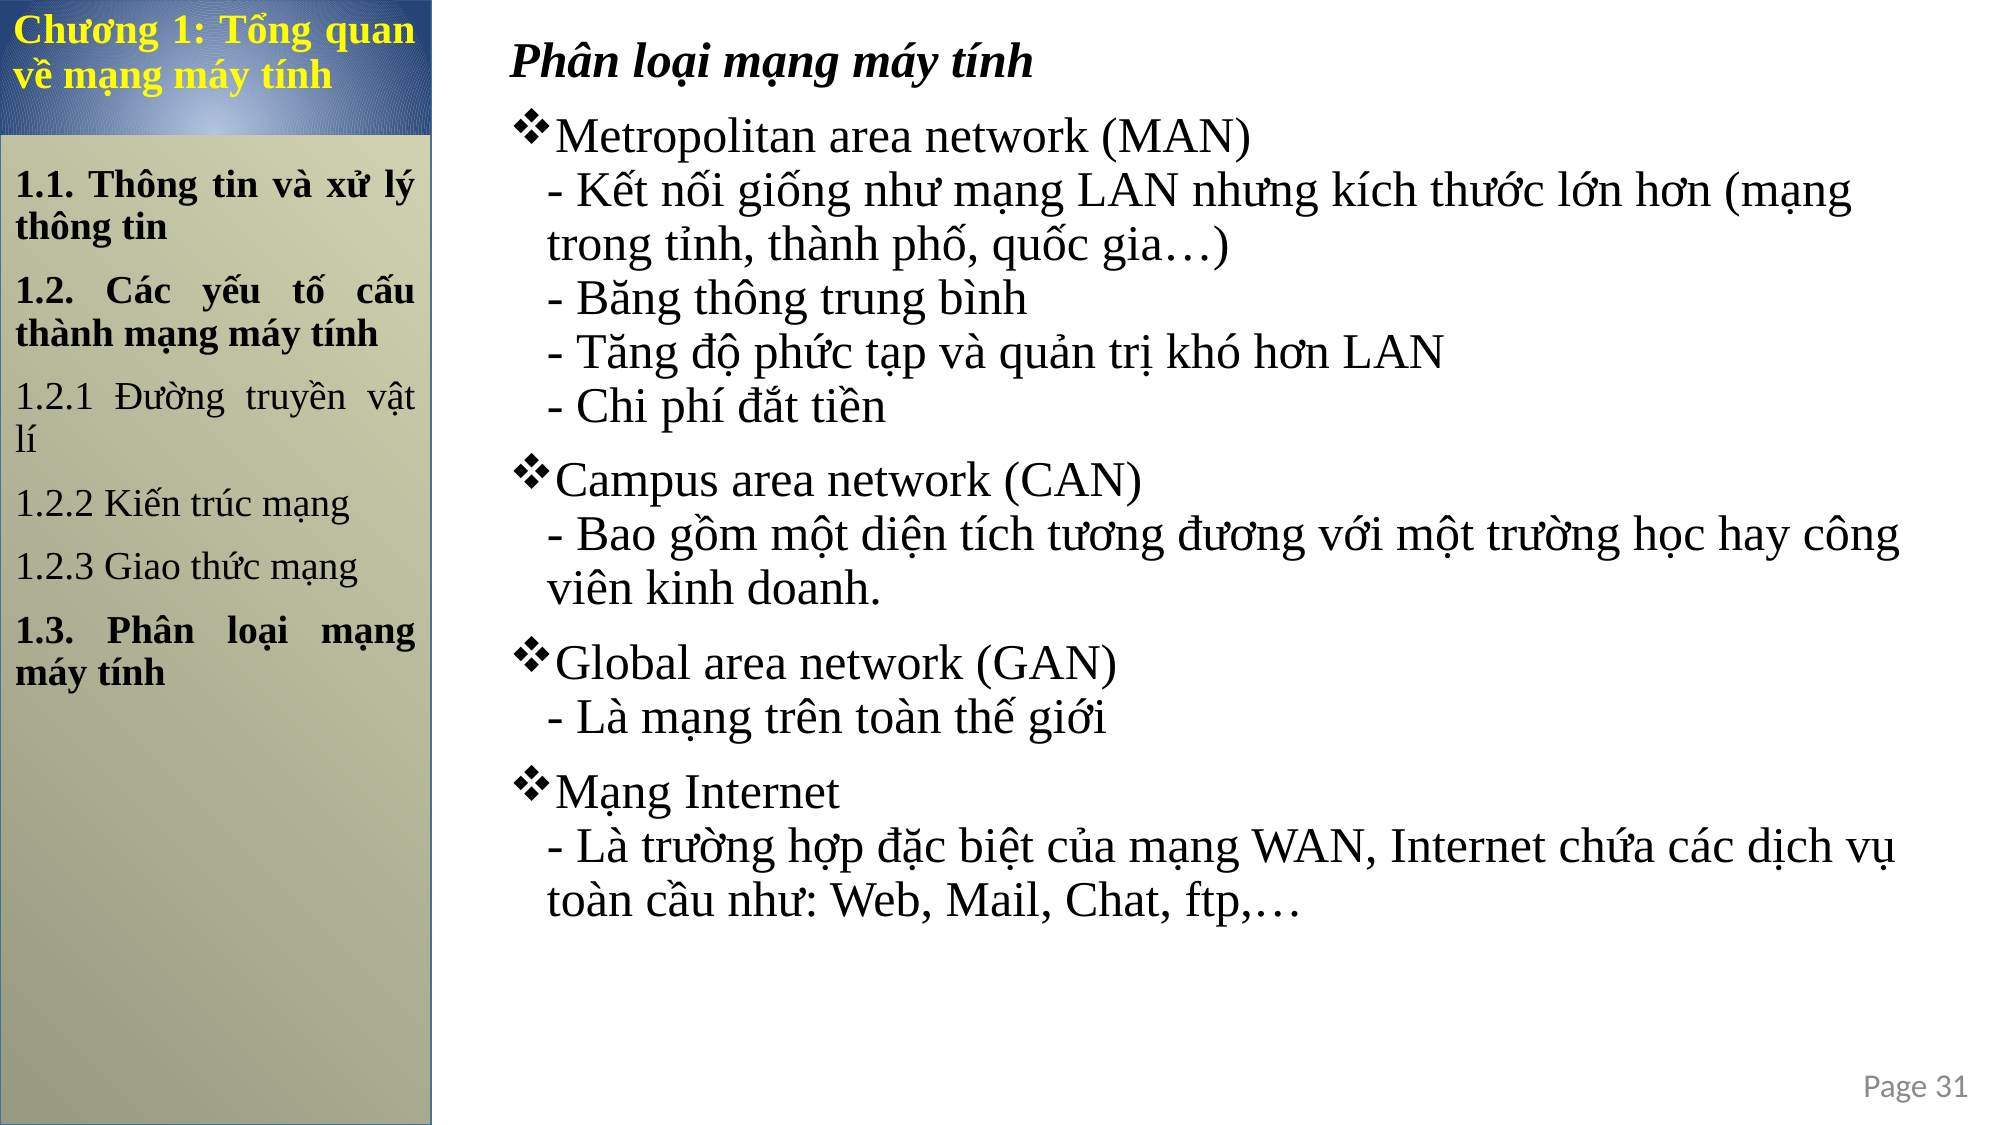

Chương 1: Tổng quan về mạng máy tính
Phân loại mạng máy tính
Metropolitan area network (MAN)
- Kết nối giống như mạng LAN nhưng kích thước lớn hơn (mạng
trong tỉnh, thành phố, quốc gia…)
- Băng thông trung bình
- Tăng độ phức tạp và quản trị khó hơn LAN
- Chi phí đắt tiền
Campus area network (CAN)
- Bao gồm một diện tích tương đương với một trường học hay công
viên kinh doanh.
Global area network (GAN)
- Là mạng trên toàn thế giới
Mạng Internet
- Là trường hợp đặc biệt của mạng WAN, Internet chứa các dịch vụ
toàn cầu như: Web, Mail, Chat, ftp,…
1.1. Thông tin và xử lý thông tin
1.2. Các yếu tố cấu thành mạng máy tính
1.2.1 Đường truyền vật lí
1.2.2 Kiến trúc mạng
1.2.3 Giao thức mạng
1.3. Phân loại mạng máy tính
Page 31